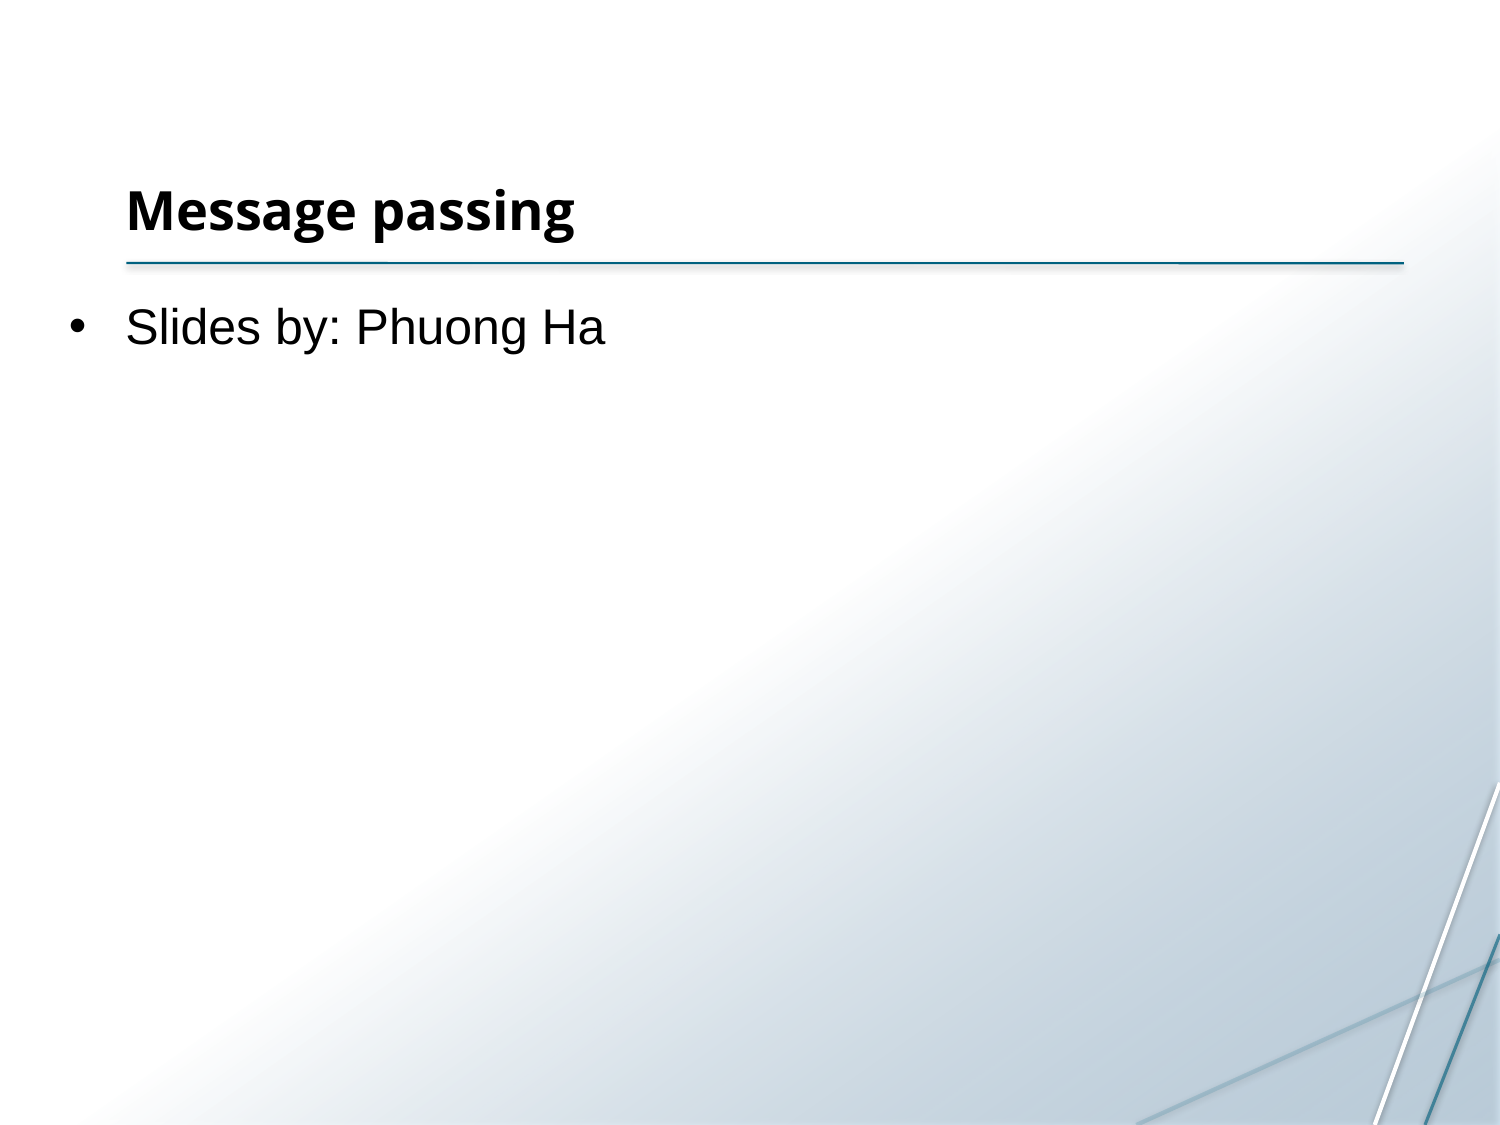

# Message passing
Slides by: Phuong Ha